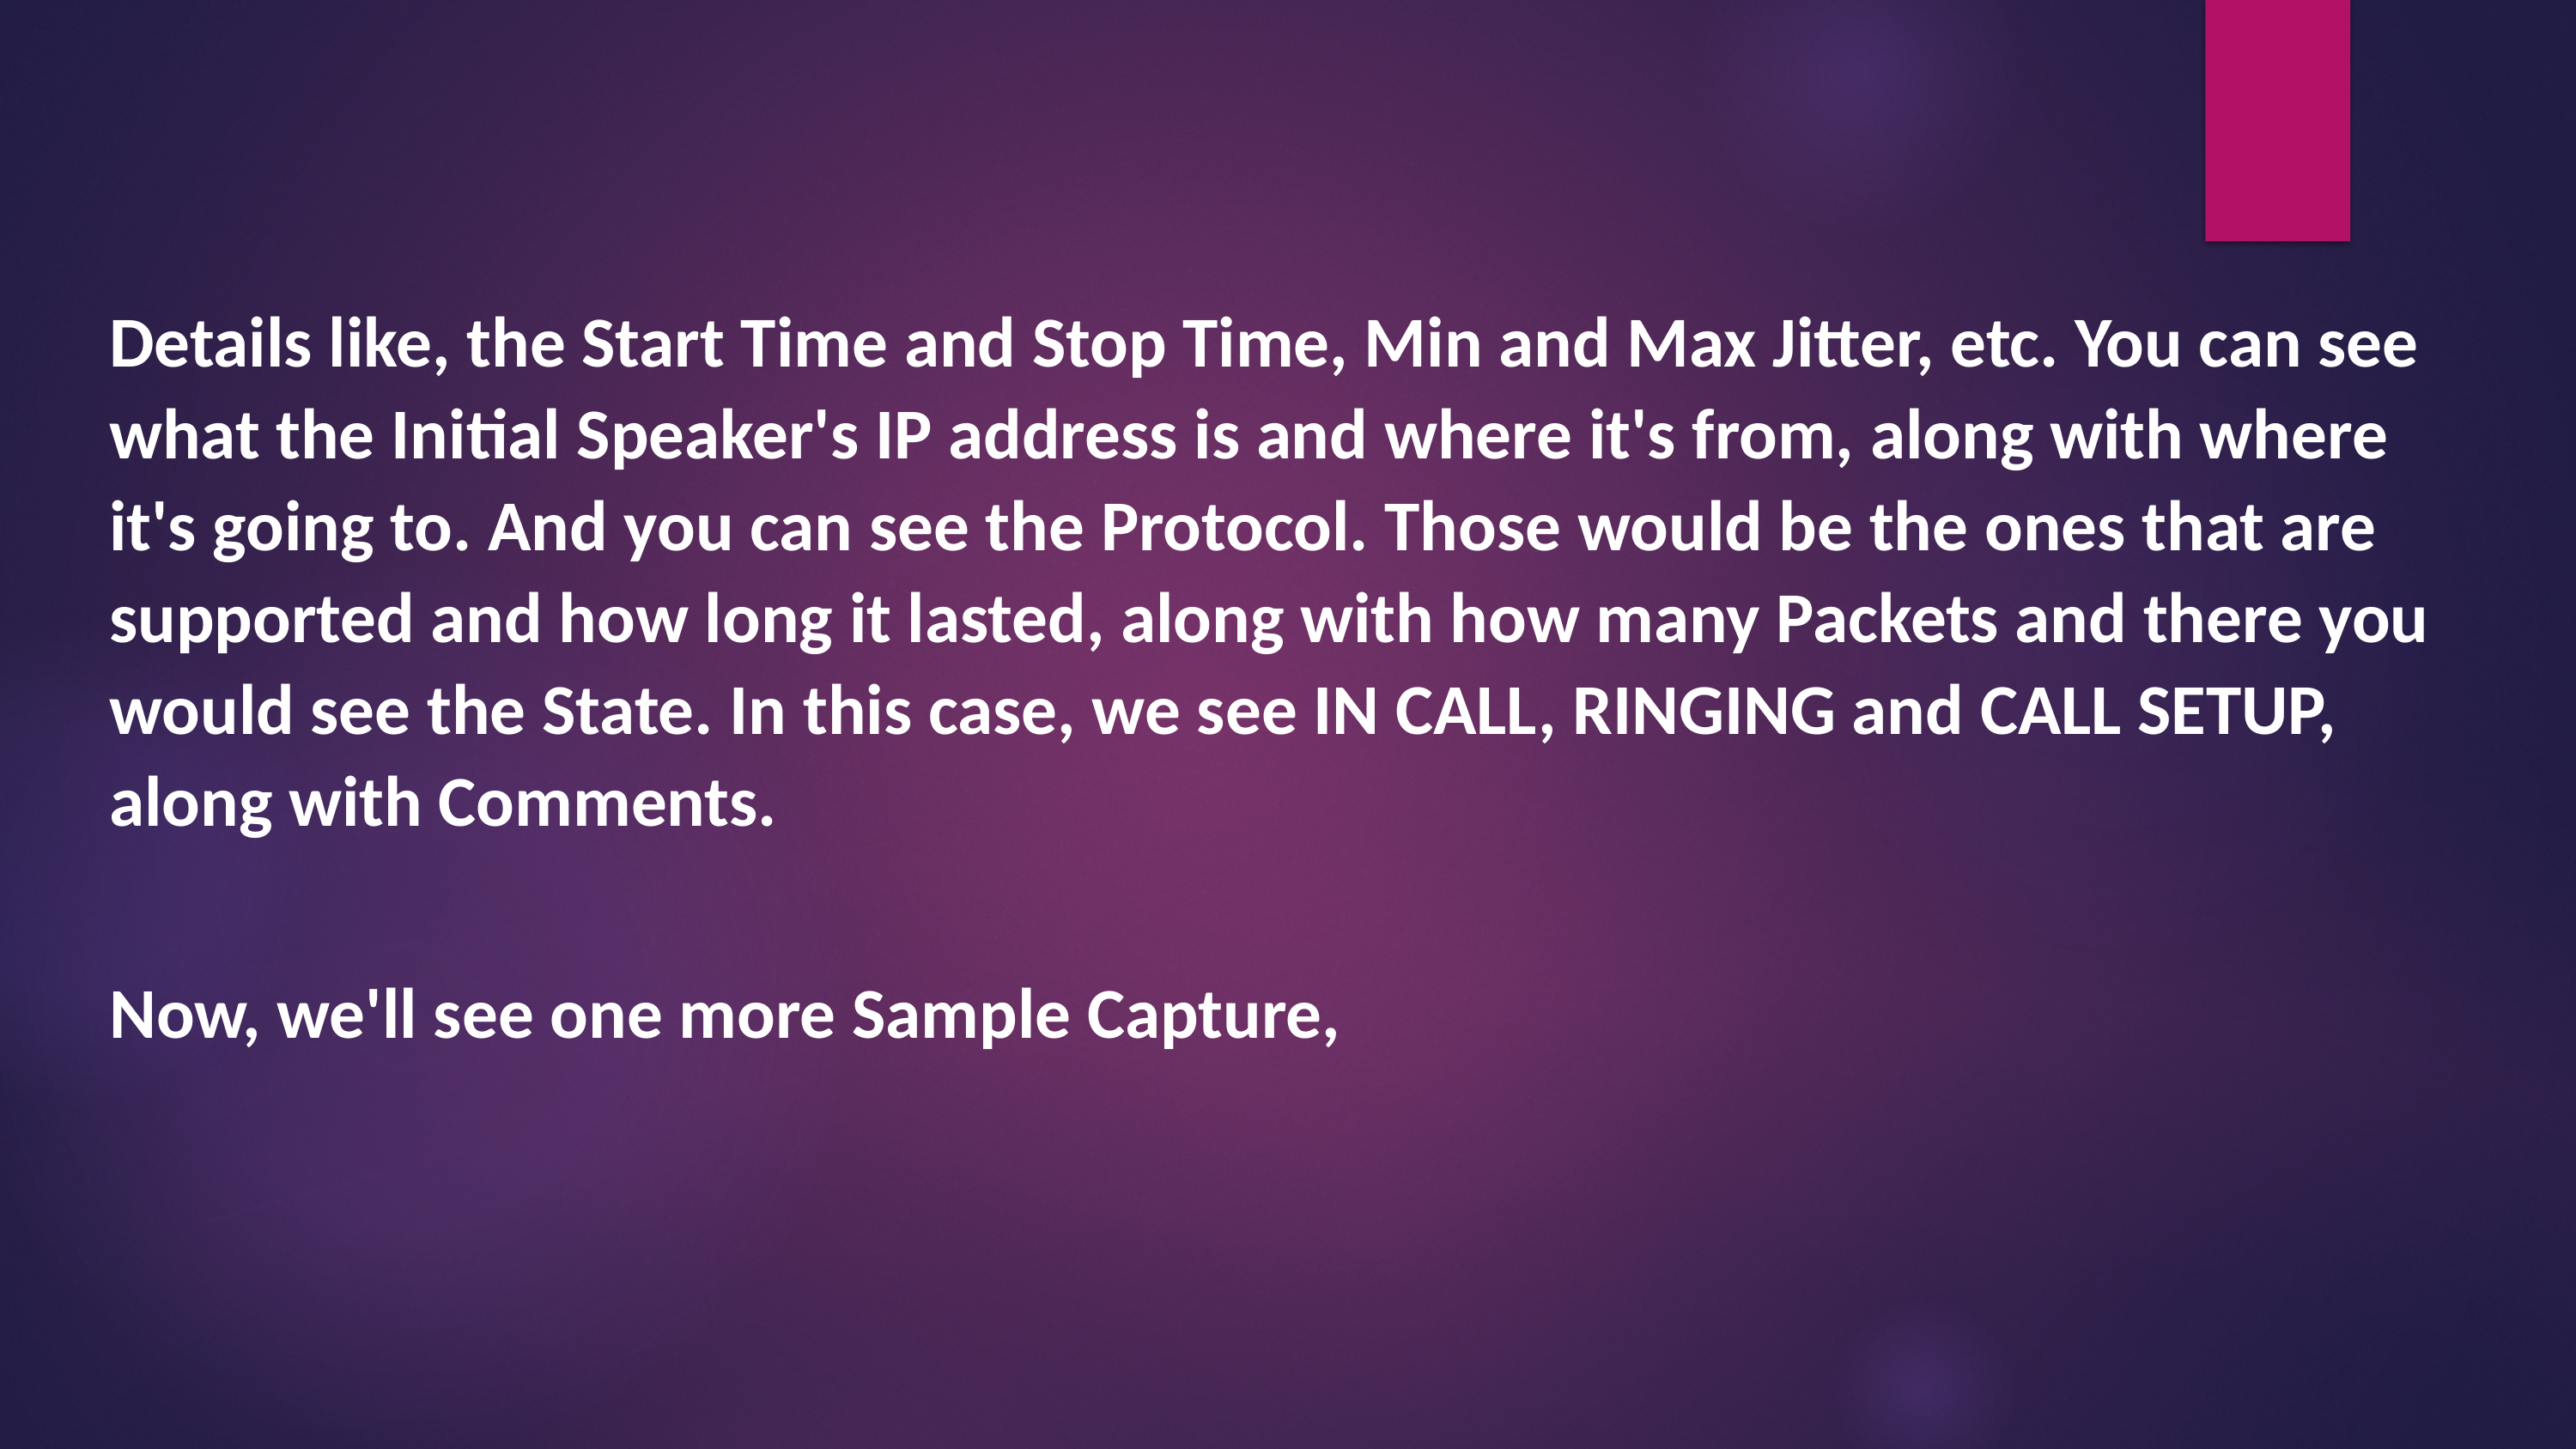

Details like, the Start Time and Stop Time, Min and Max Jitter, etc. You can see what the Initial Speaker's IP address is and where it's from, along with where it's going to. And you can see the Protocol. Those would be the ones that are supported and how long it lasted, along with how many Packets and there you would see the State. In this case, we see IN CALL, RINGING and CALL SETUP, along with Comments.

Now, we'll see one more Sample Capture,